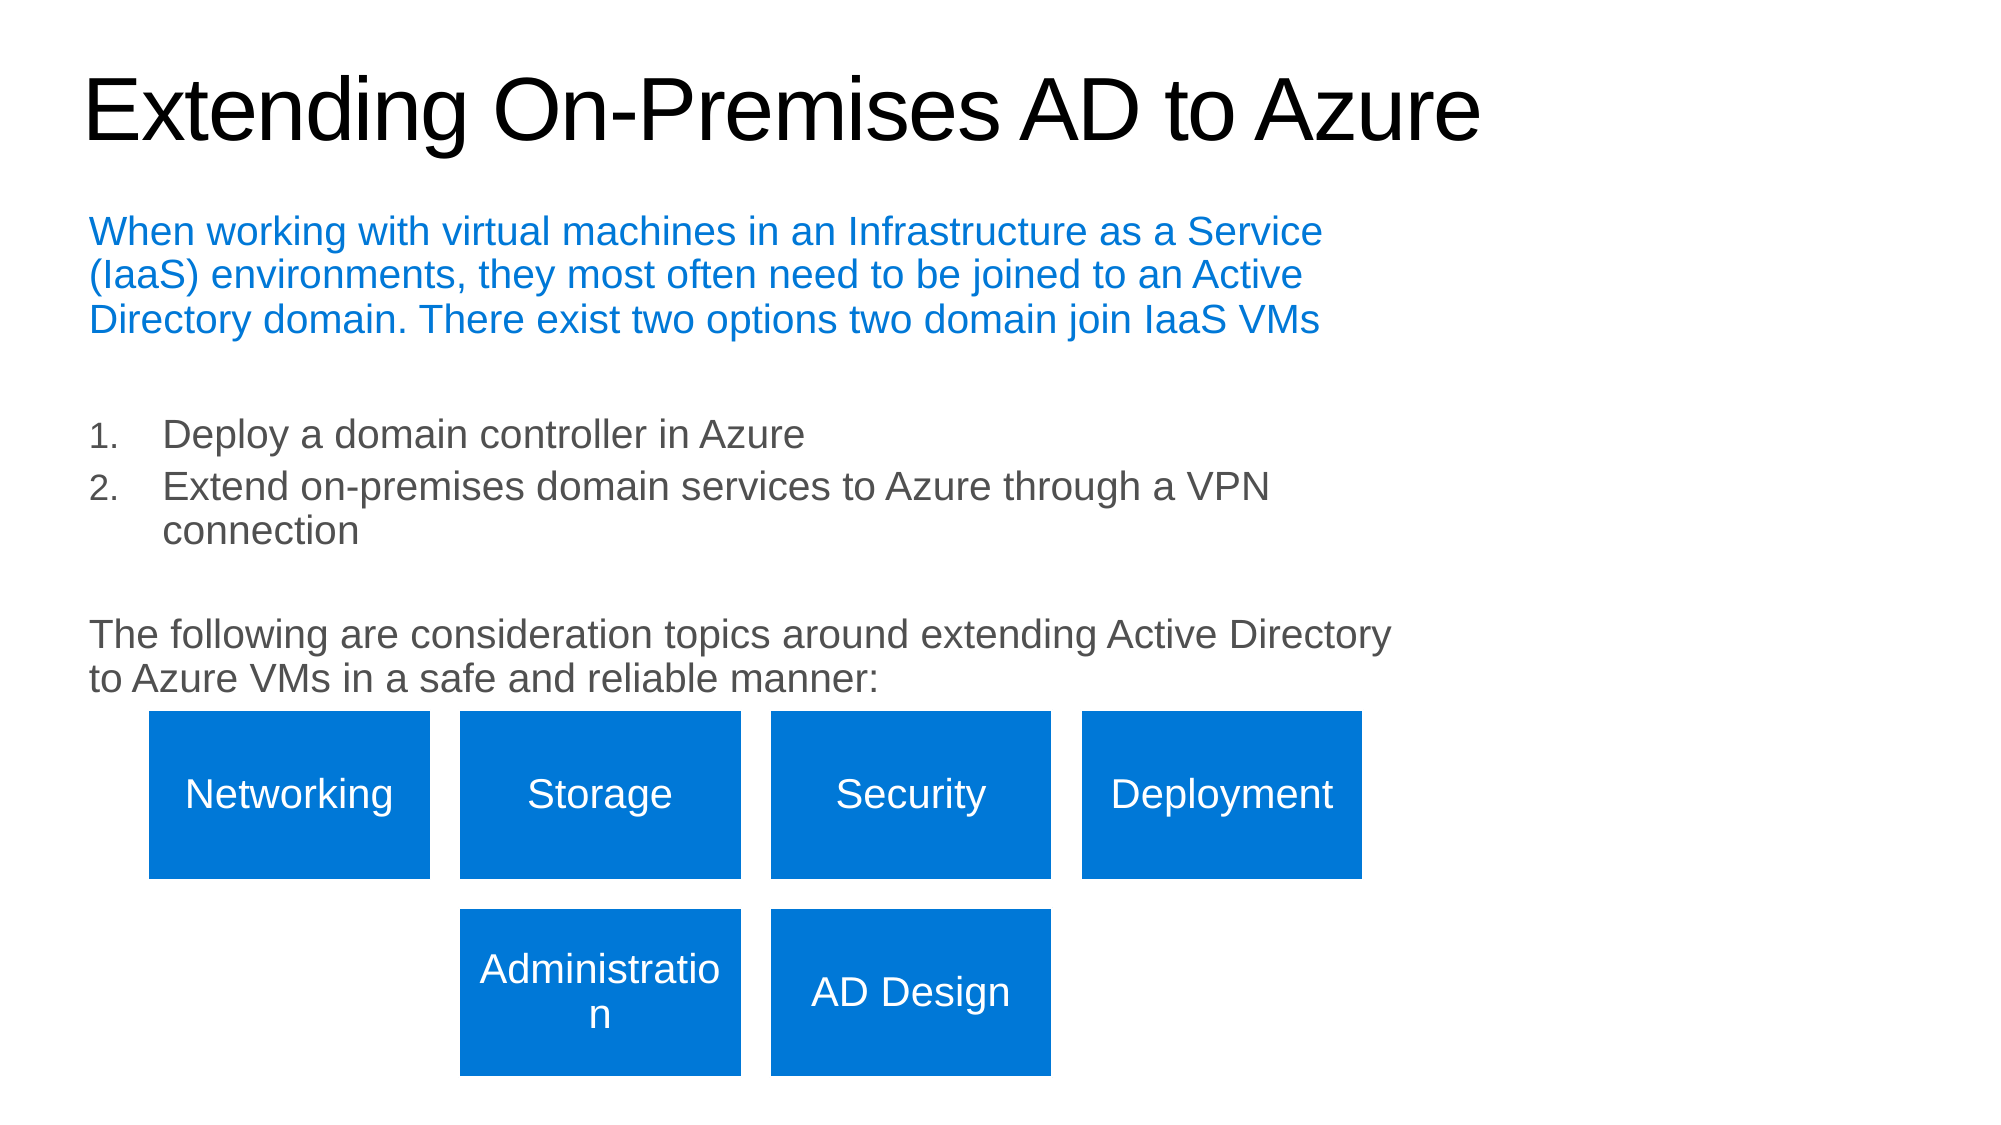

# Extending On-Premises AD to Azure
When working with virtual machines in an Infrastructure as a Service (IaaS) environments, they most often need to be joined to an Active Directory domain. There exist two options two domain join IaaS VMs

Deploy a domain controller in Azure
Extend on-premises domain services to Azure through a VPN connection

The following are consideration topics around extending Active Directory to Azure VMs in a safe and reliable manner:
Networking
Storage
Security
Deployment
Administration
AD Design